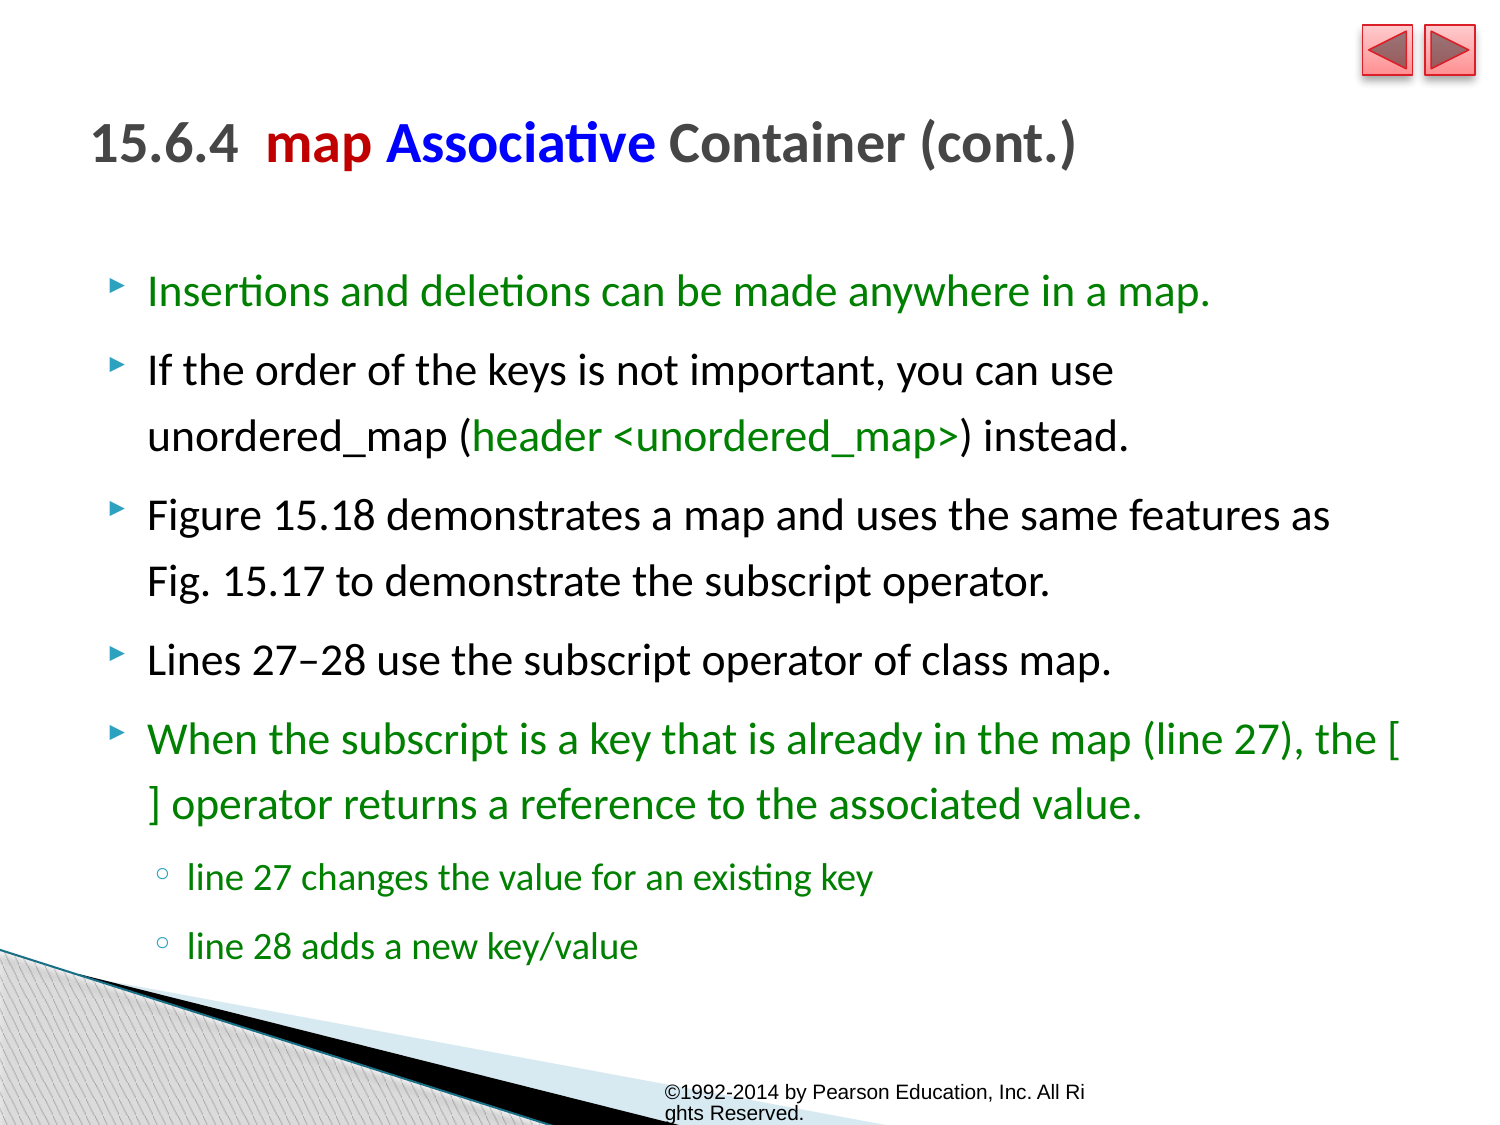

# 15.6.4  map Associative Container (cont.)
Insertions and deletions can be made anywhere in a map.
If the order of the keys is not important, you can use unordered_map (header <unordered_map>) instead.
Figure 15.18 demonstrates a map and uses the same features as Fig. 15.17 to demonstrate the subscript operator.
Lines 27–28 use the subscript operator of class map.
When the subscript is a key that is already in the map (line 27), the [ ] operator returns a reference to the associated value.
line 27 changes the value for an existing key
line 28 adds a new key/value
©1992-2014 by Pearson Education, Inc. All Rights Reserved.